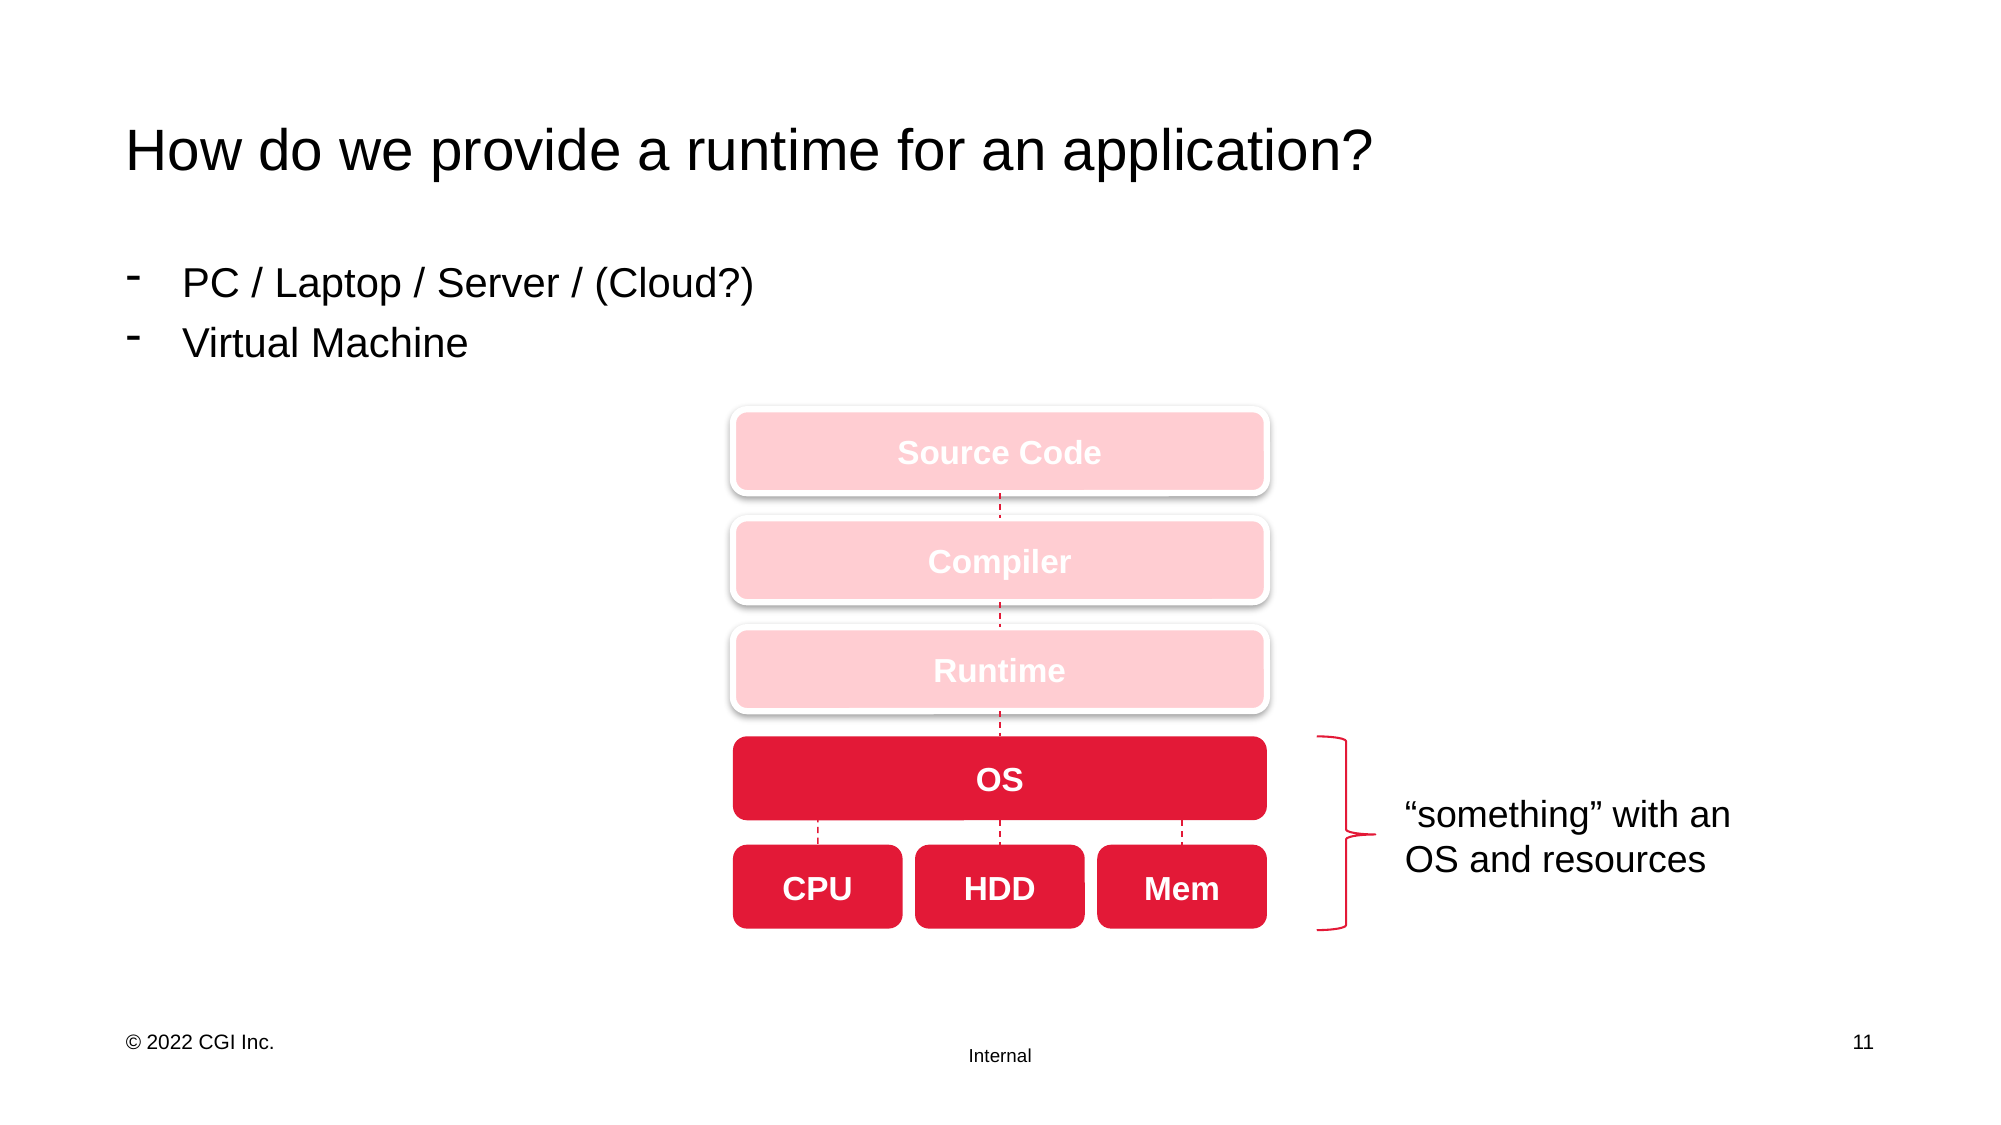

# How do we provide a runtime for an application?

PC / Laptop / Server / (Cloud?)
Virtual Machine

Source Code
Compiler
Runtime
OS
CPU
HDD
Mem

“something” with an OS and resources
11